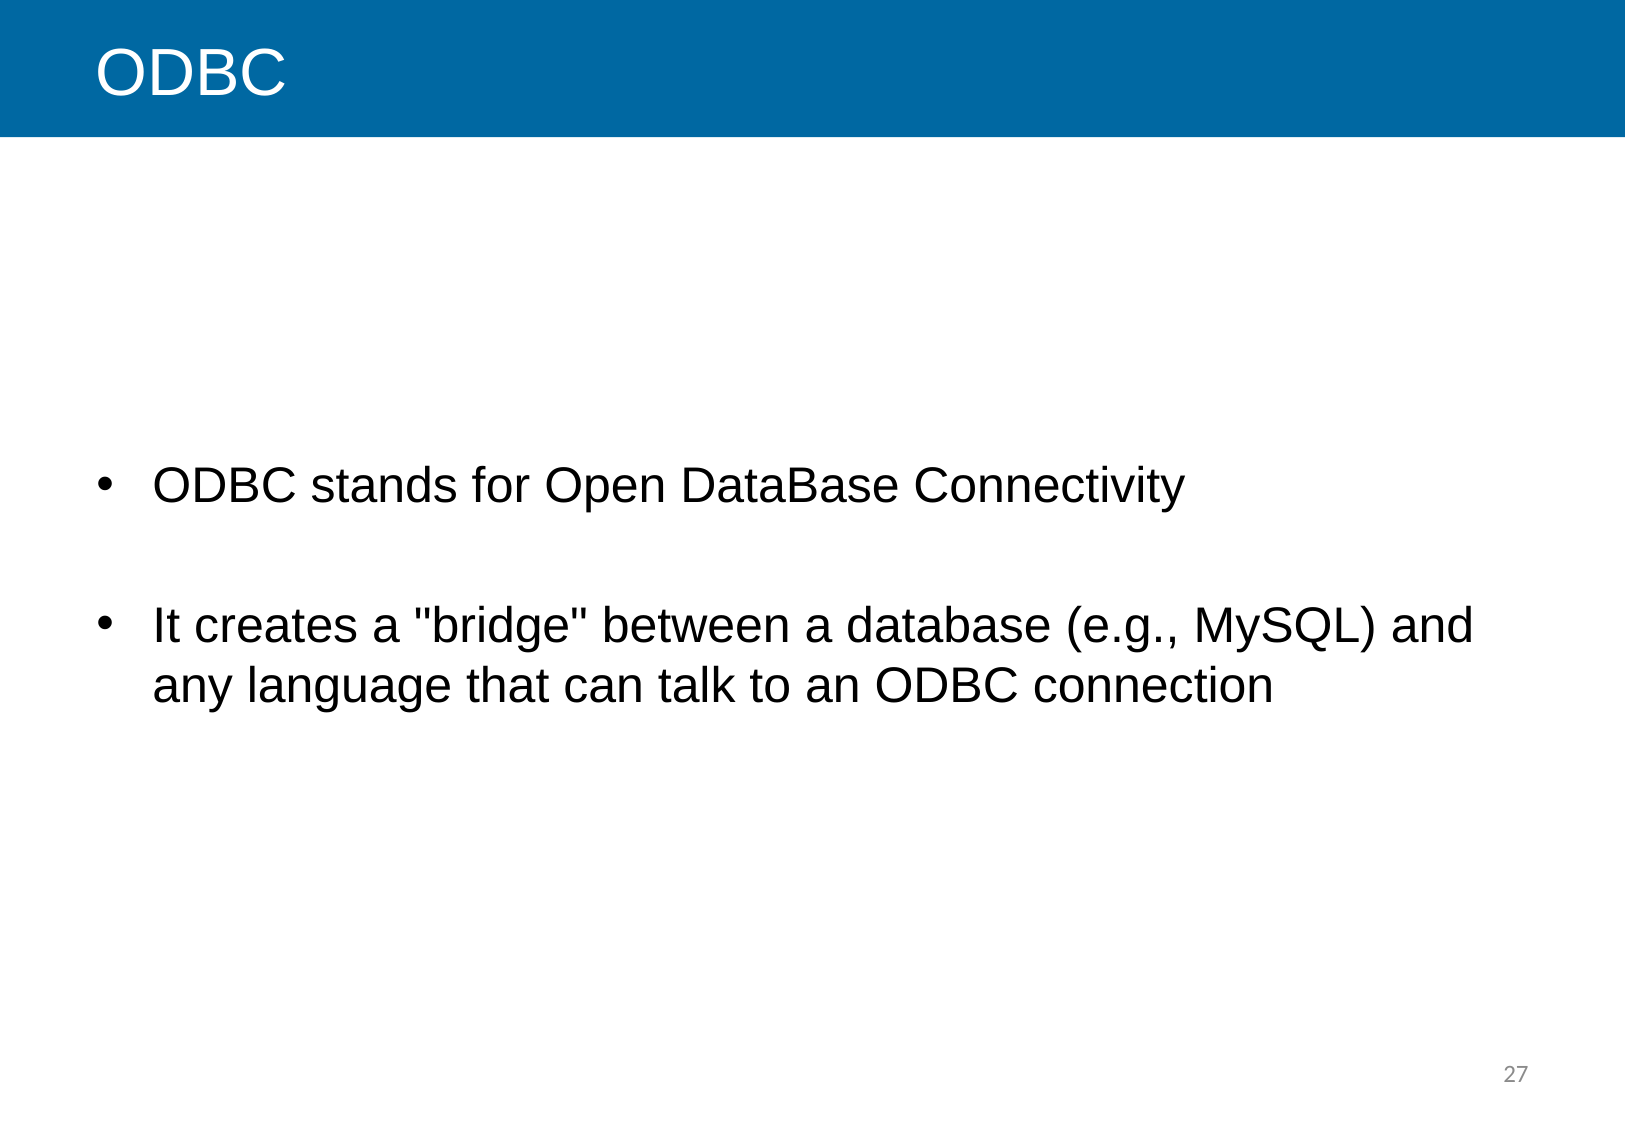

# ODBC
ODBC stands for Open DataBase Connectivity

It creates a "bridge" between a database (e.g., MySQL) and any language that can talk to an ODBC connection
27